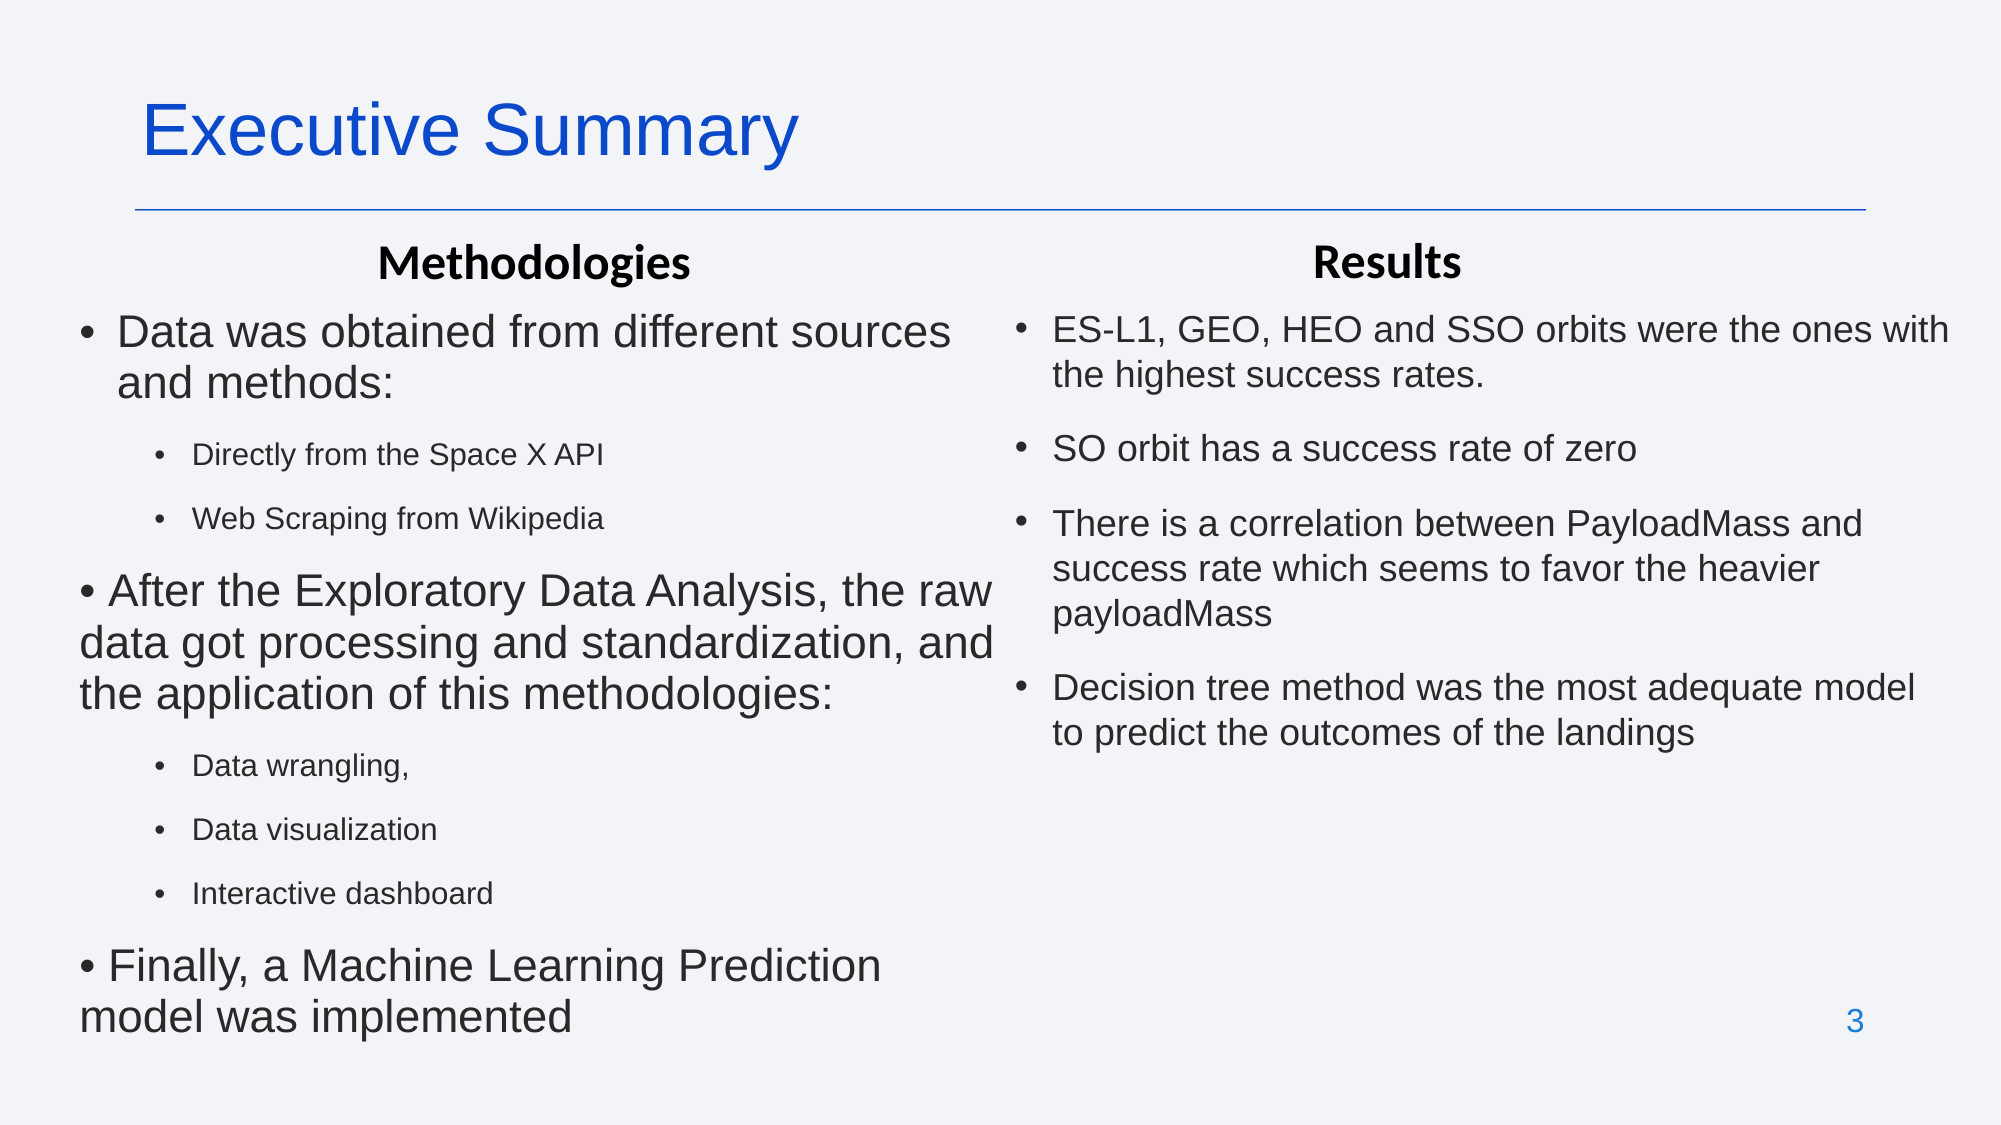

Executive Summary
Results
Methodologies
ES-L1, GEO, HEO and SSO orbits were the ones with the highest success rates.
SO orbit has a success rate of zero
There is a correlation between PayloadMass and success rate which seems to favor the heavier payloadMass
Decision tree method was the most adequate model to predict the outcomes of the landings

Data was obtained from different sources and methods:
Directly from the Space X API
Web Scraping from Wikipedia
• After the Exploratory Data Analysis, the raw data got processing and standardization, and the application of this methodologies:
Data wrangling,
Data visualization
Interactive dashboard
• Finally, a Machine Learning Prediction model was implemented
3